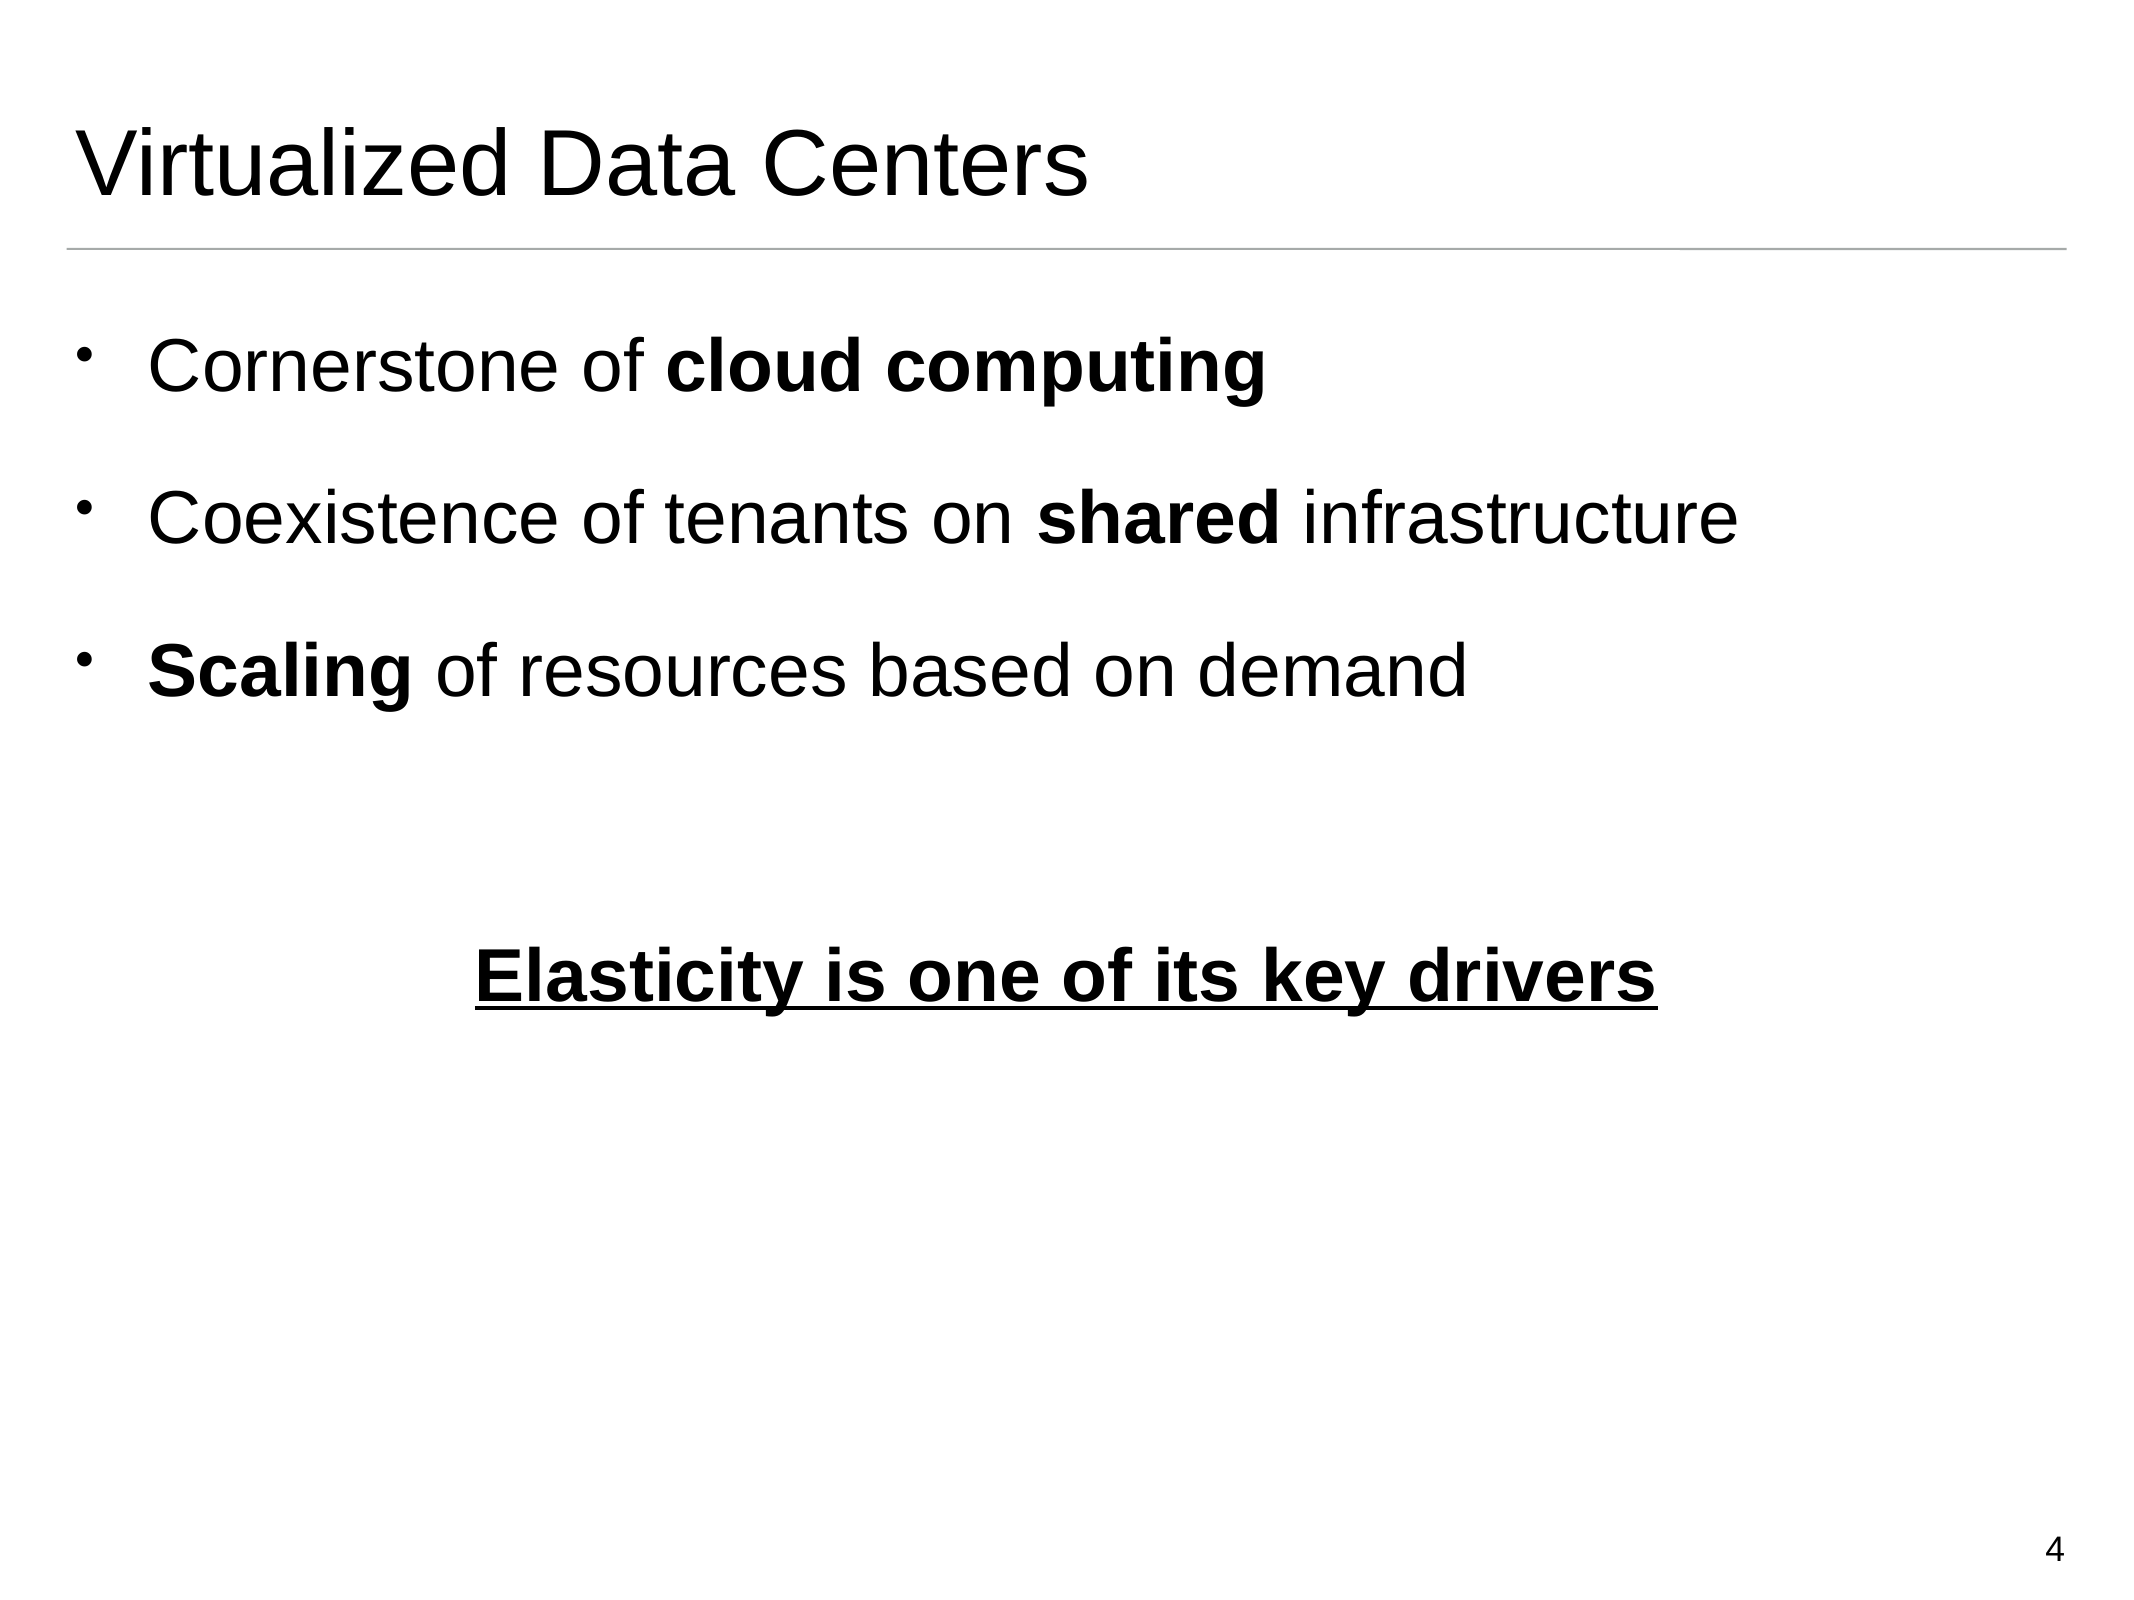

# Virtualized Data Centers
Cornerstone of cloud computing
Coexistence of tenants on shared infrastructure
Scaling of resources based on demand

Elasticity is one of its key drivers
4